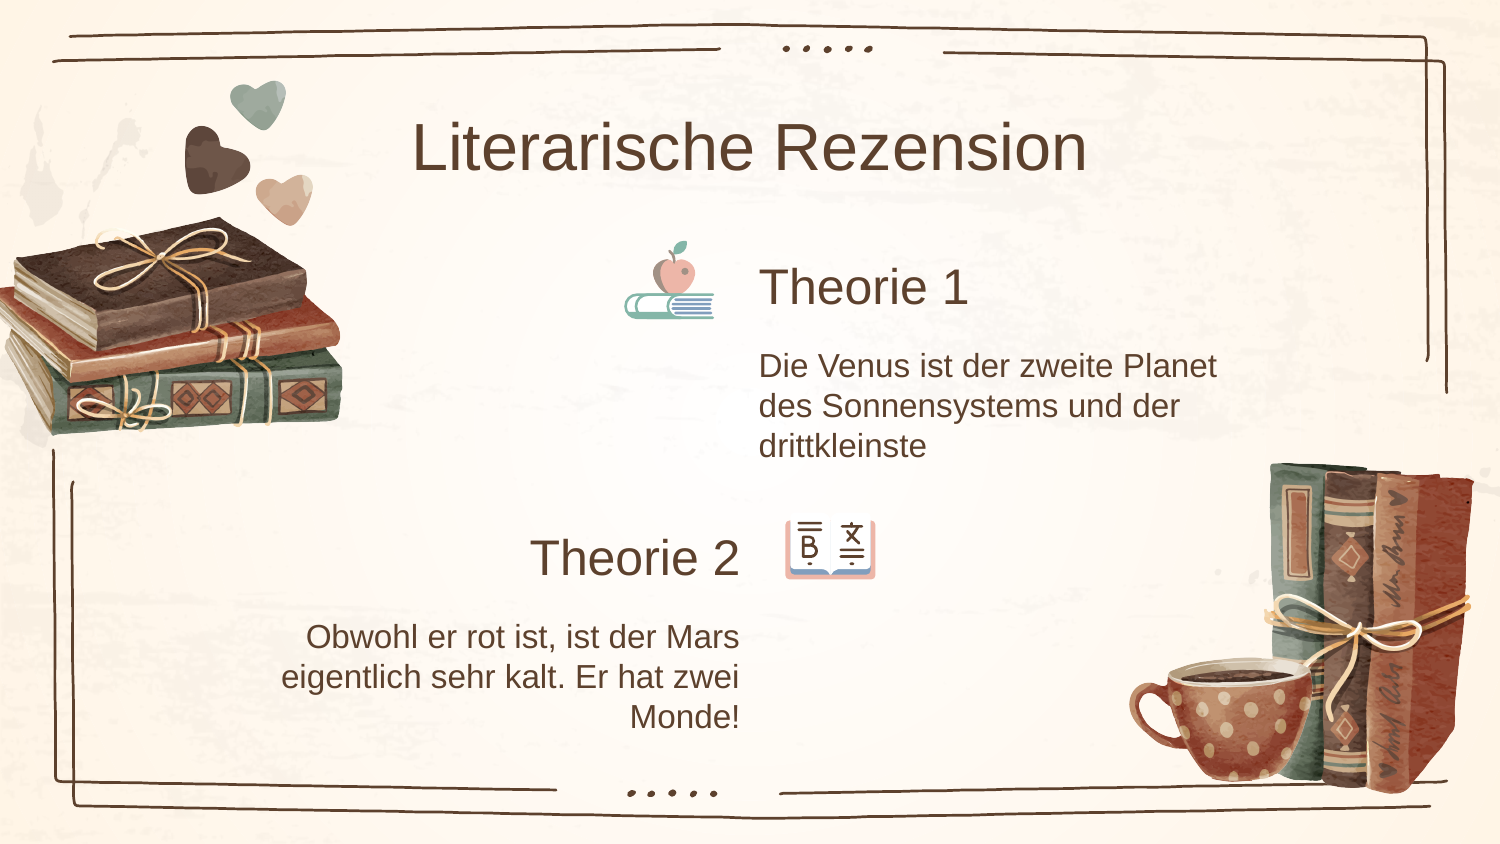

# Literarische Rezension

Theorie 1
Die Venus ist der zweite Planet des Sonnensystems und der drittkleinste
Theorie 2

Obwohl er rot ist, ist der Mars eigentlich sehr kalt. Er hat zwei Monde!